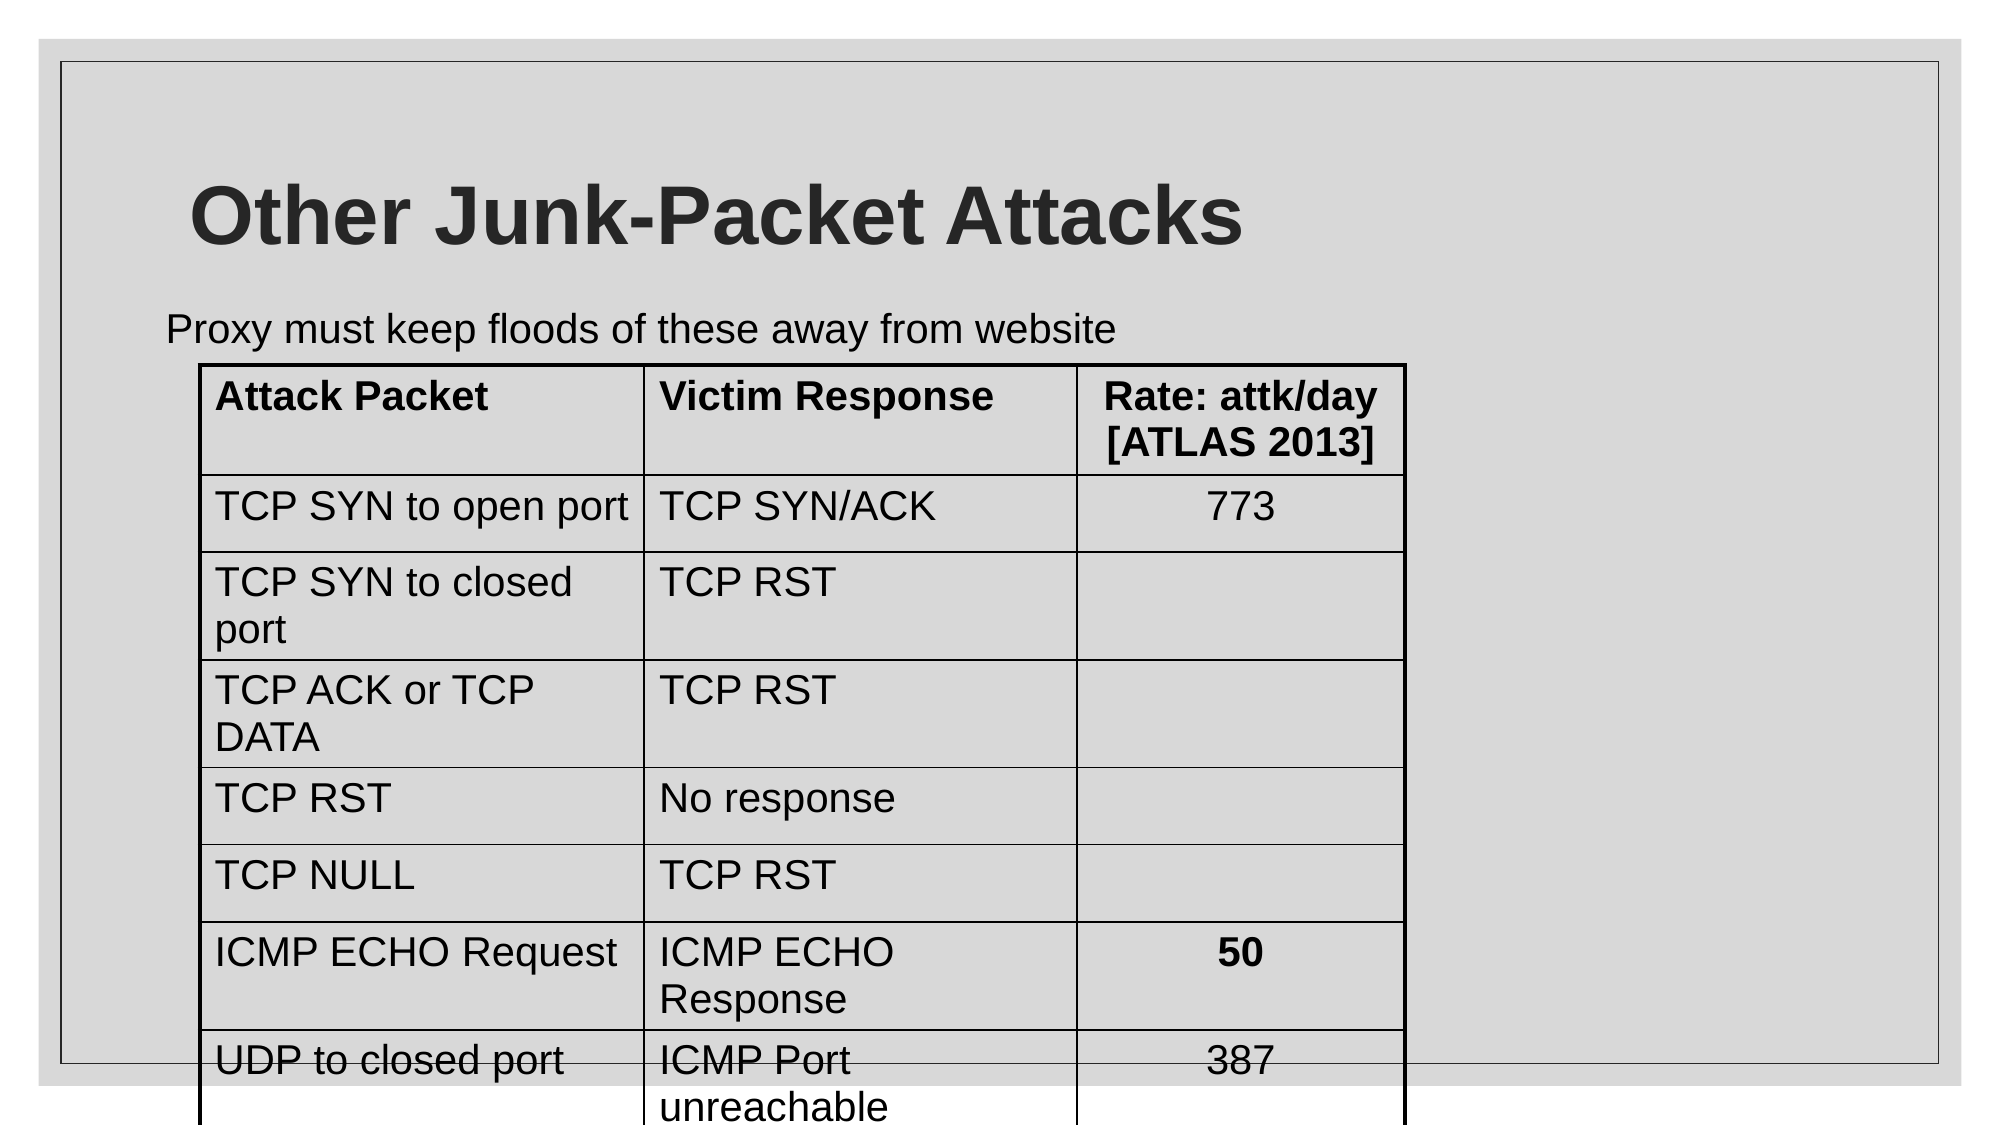

# Other Junk-Packet Attacks

Proxy must keep floods of these away from website
| Attack Packet | Victim Response | Rate: attk/day [ATLAS 2013] |
| --- | --- | --- |
| TCP SYN to open port | TCP SYN/ACK | 773 |
| TCP SYN to closed port | TCP RST |  |
| TCP ACK or TCP DATA | TCP RST |  |
| TCP RST | No response |  |
| TCP NULL | TCP RST |  |
| ICMP ECHO Request | ICMP ECHO Response | 50 |
| UDP to closed port | ICMP Port unreachable | 387 |